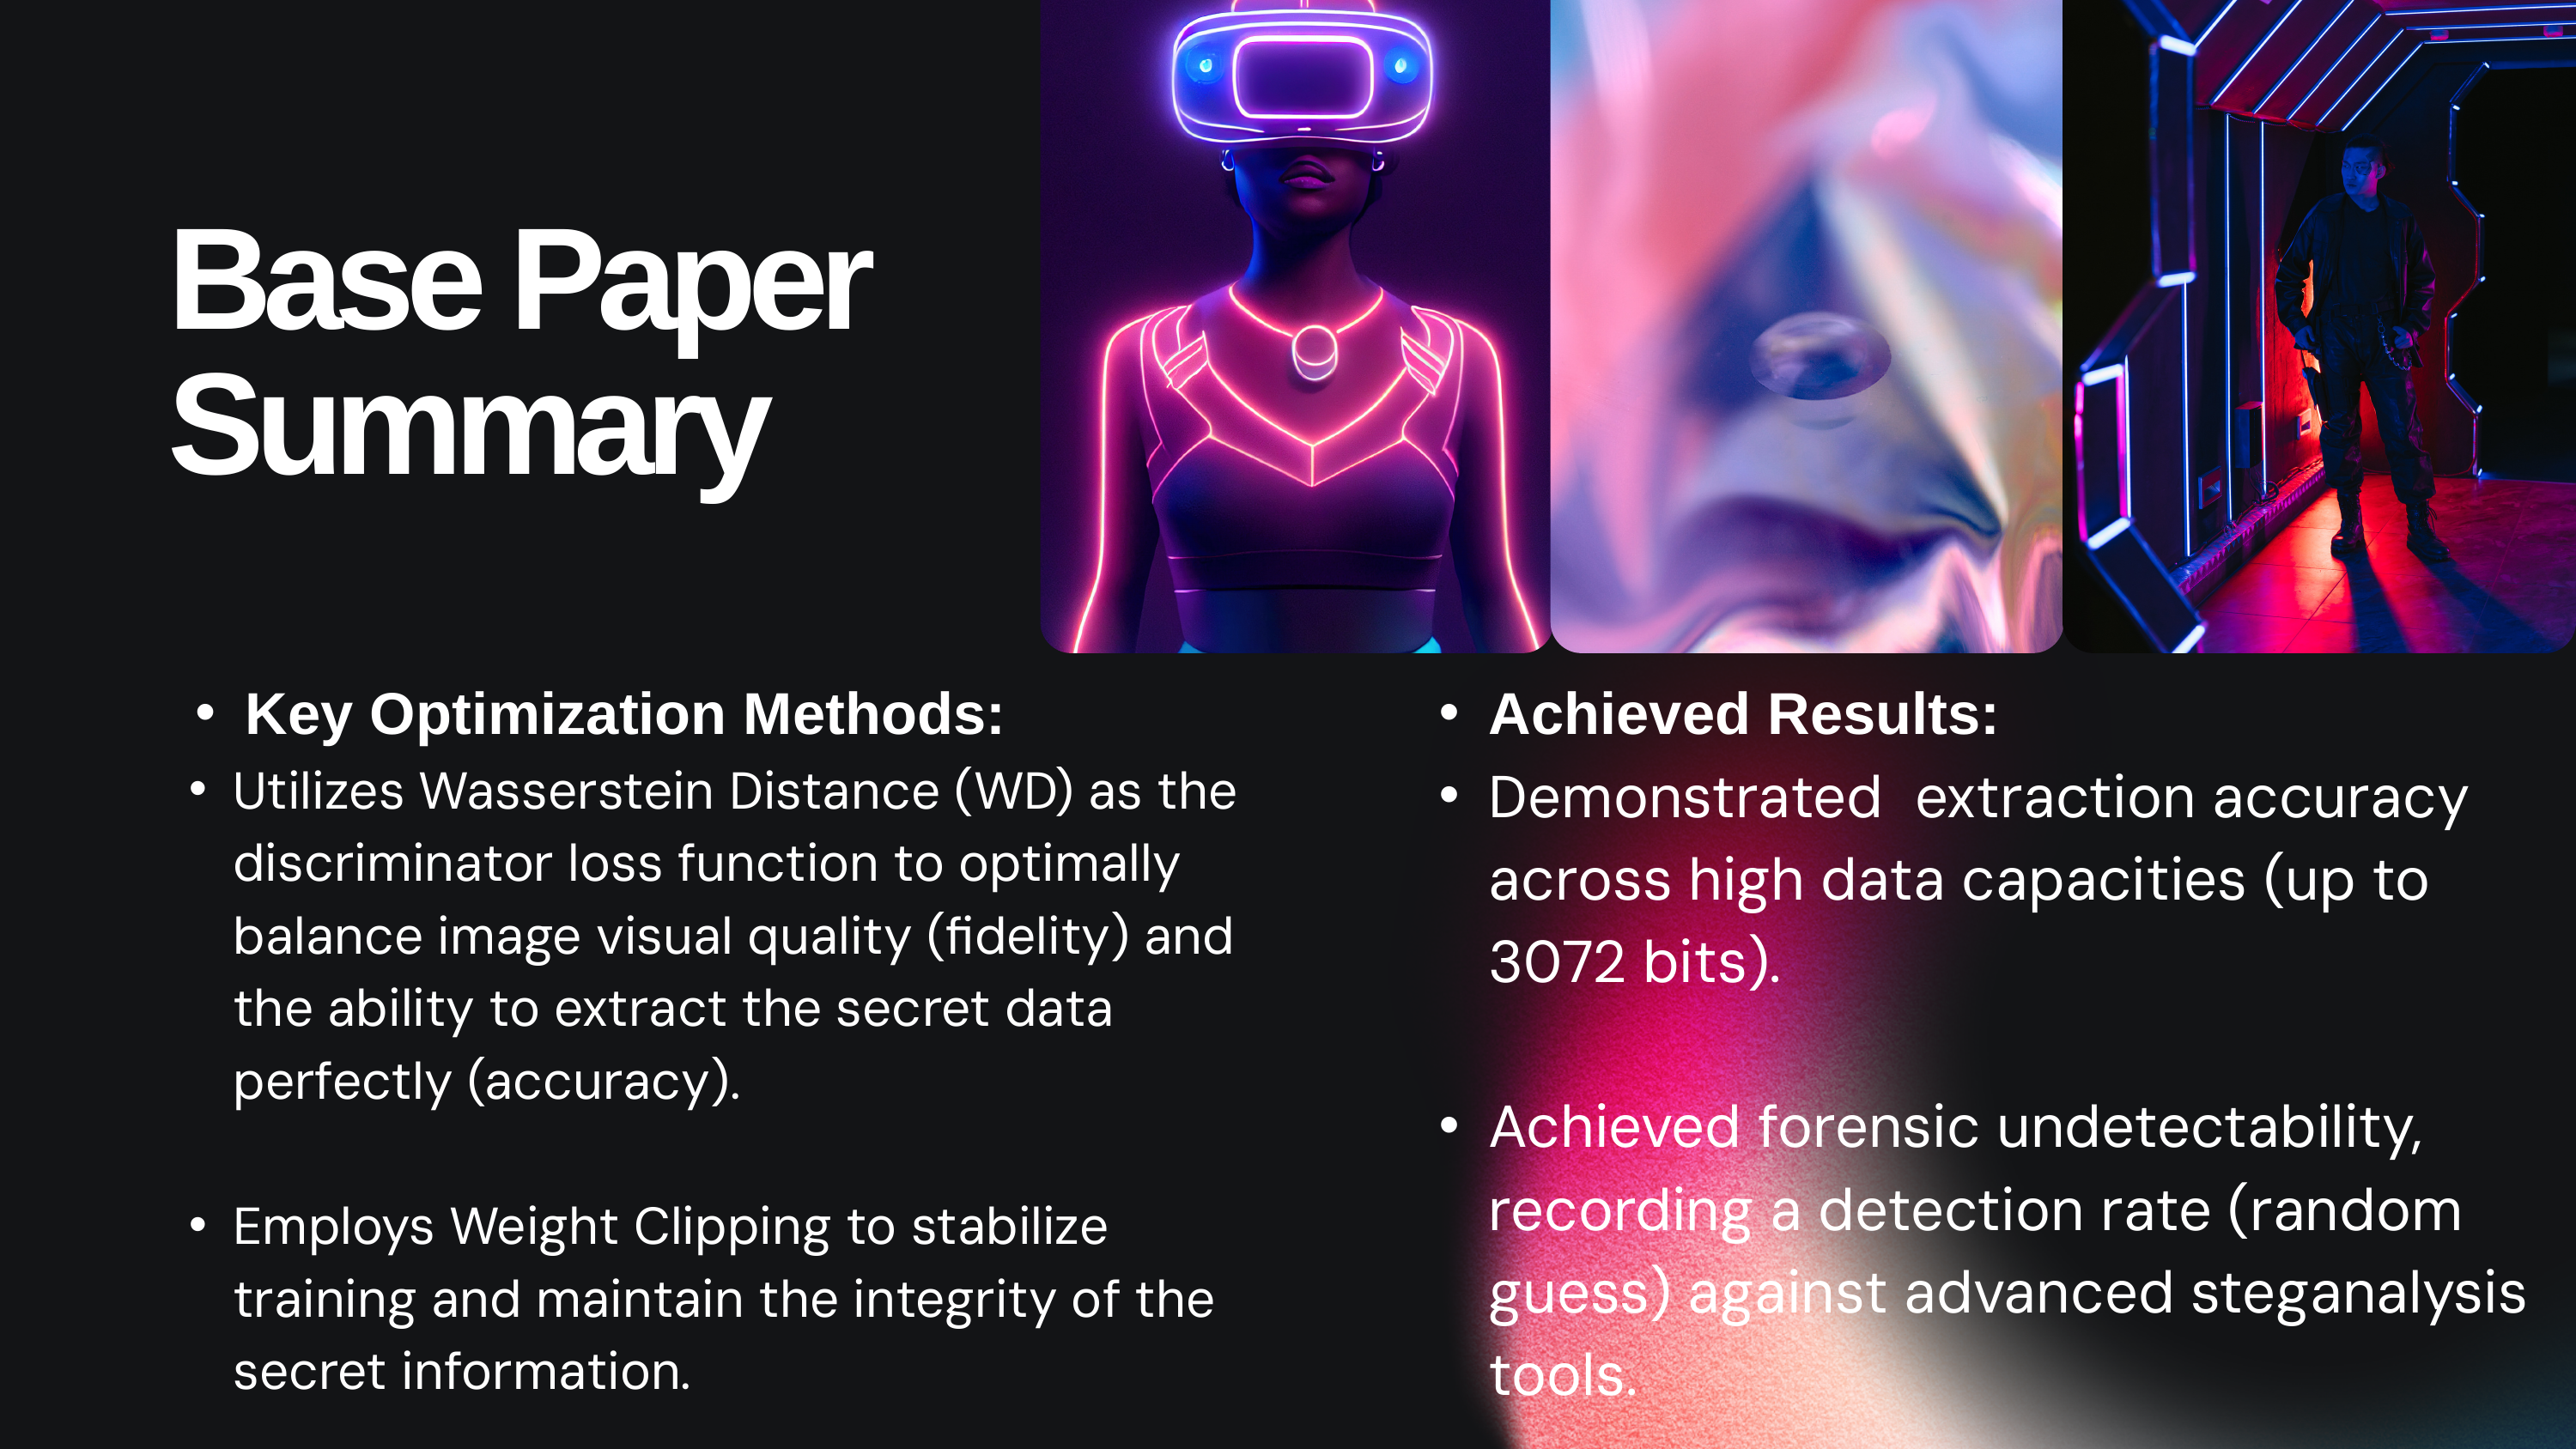

Base Paper Summary

Key Optimization Methods:
Utilizes Wasserstein Distance (WD) as the discriminator loss function to optimally balance image visual quality (fidelity) and the ability to extract the secret data perfectly (accuracy).

Employs Weight Clipping to stabilize training and maintain the integrity of the secret information.
Achieved Results:
Demonstrated  extraction accuracy across high data capacities (up to 3072 bits).

Achieved forensic undetectability, recording a detection rate (random guess) against advanced steganalysis tools.